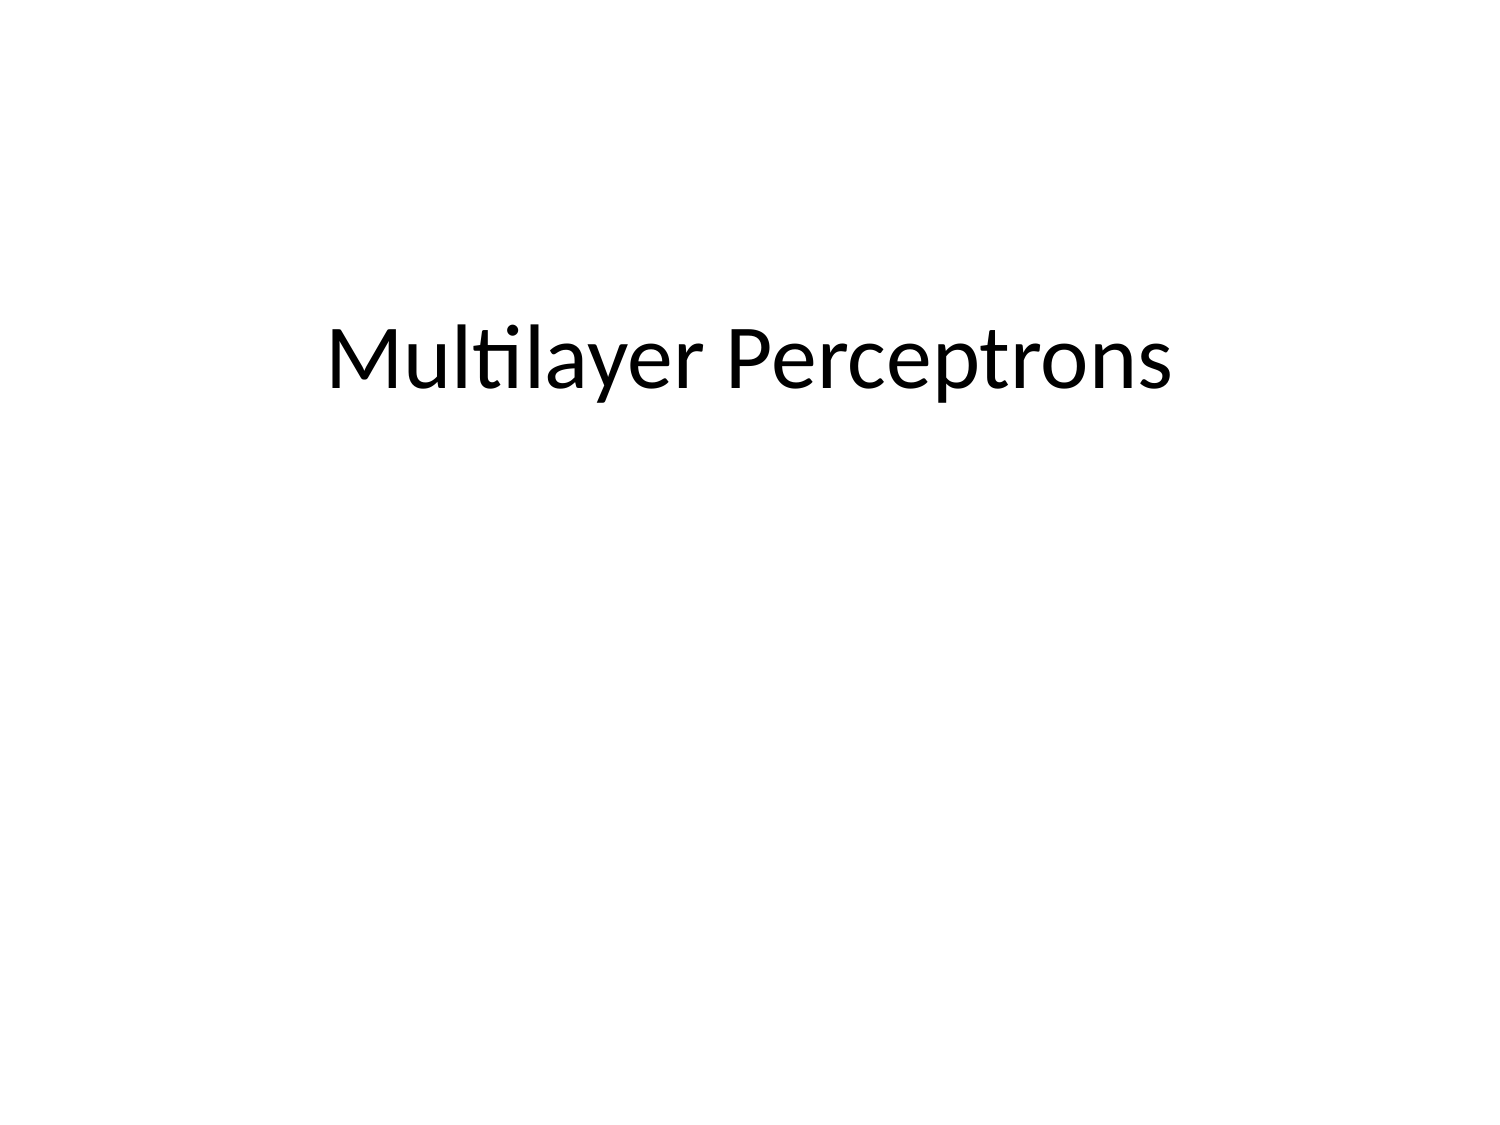

# Multilayer Perceptrons

TexPoint fonts used in EMF.
Read the TexPoint manual before you delete this box.: AAAAAAAAA